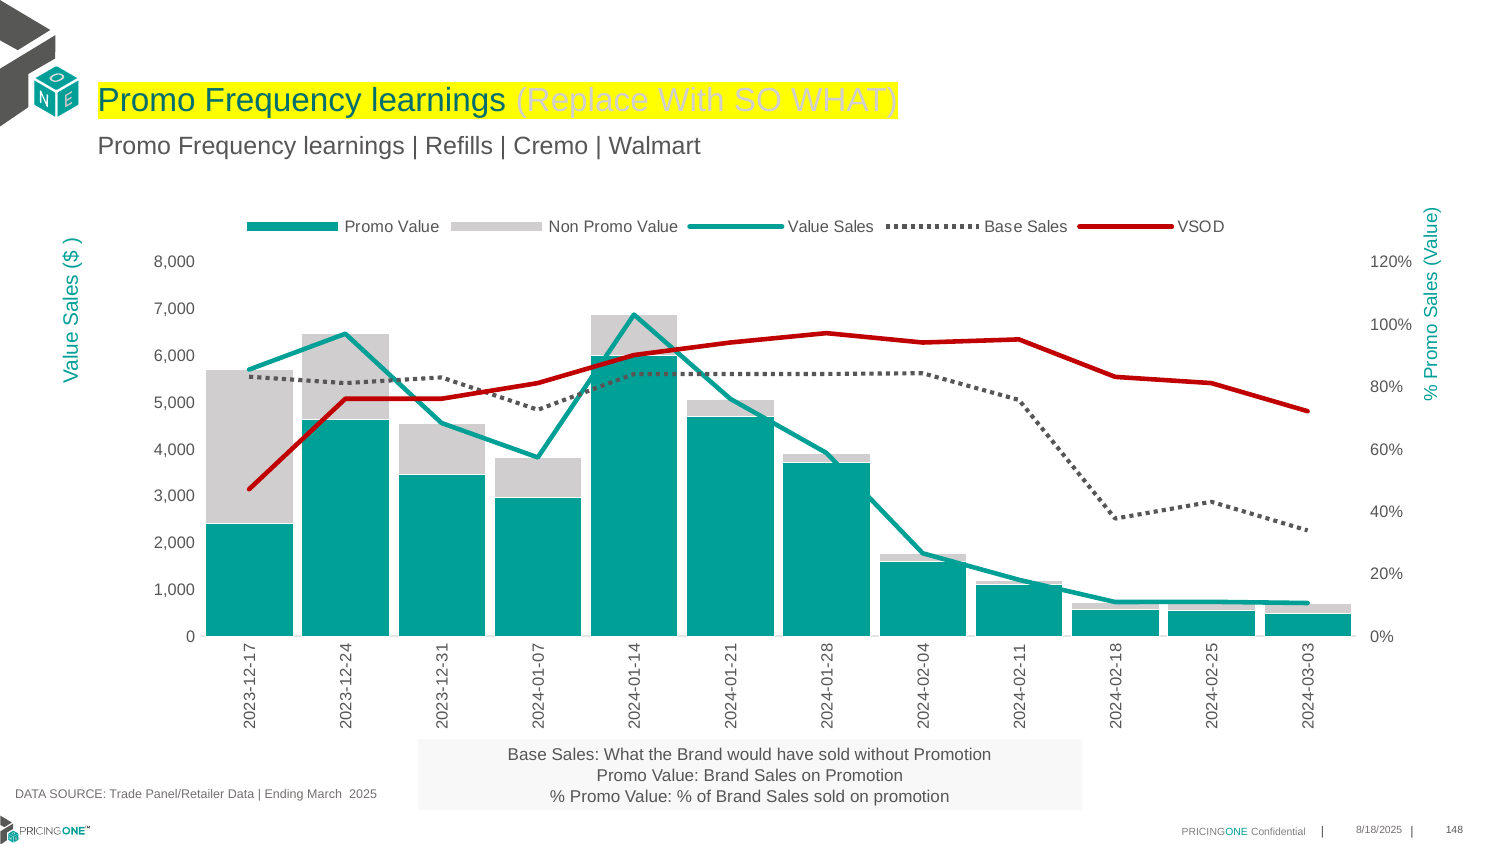

# Promo Frequency learnings (Replace With SO WHAT)
Promo Frequency learnings | Refills | Cremo | Walmart

### Chart

| Category | Promo Value | Non Promo Value | Value Sales | Base Sales | VSOD |
|---|---|---|---|---|---|
| 45277 | 2398.0 | 3291.0 | 5689.0 | 5536.0 | 0.47 |
| 45284 | 4633.0 | 1821.0 | 6454.0 | 5401.0 | 0.76 |
| 45291 | 3451.0 | 1097.0 | 4548.0 | 5521.0 | 0.76 |
| 45298 | 2956.0 | 857.0 | 3813.0 | 4831.0 | 0.81 |
| 45305 | 6004.0 | 859.0 | 6863.0 | 5596.0 | 0.9 |
| 45312 | 4692.0 | 373.0 | 5065.0 | 5596.0 | 0.94 |
| 45319 | 3709.0 | 199.0 | 3908.0 | 5596.0 | 0.97 |
| 45326 | 1596.0 | 169.0 | 1765.0 | 5611.0 | 0.94 |
| 45333 | 1103.0 | 95.0 | 1198.0 | 5041.0 | 0.95 |
| 45340 | 569.0 | 155.0 | 724.0 | 2506.0 | 0.83 |
| 45347 | 540.0 | 188.0 | 728.0 | 2865.0 | 0.81 |
| 45354 | 475.0 | 228.0 | 703.0 | 2253.0 | 0.72 |
% Promo Sales (Value)
Value Sales ($ )
Base Sales: What the Brand would have sold without Promotion
Promo Value: Brand Sales on Promotion
% Promo Value: % of Brand Sales sold on promotion
DATA SOURCE: Trade Panel/Retailer Data | Ending March  2025

8/18/2025
148